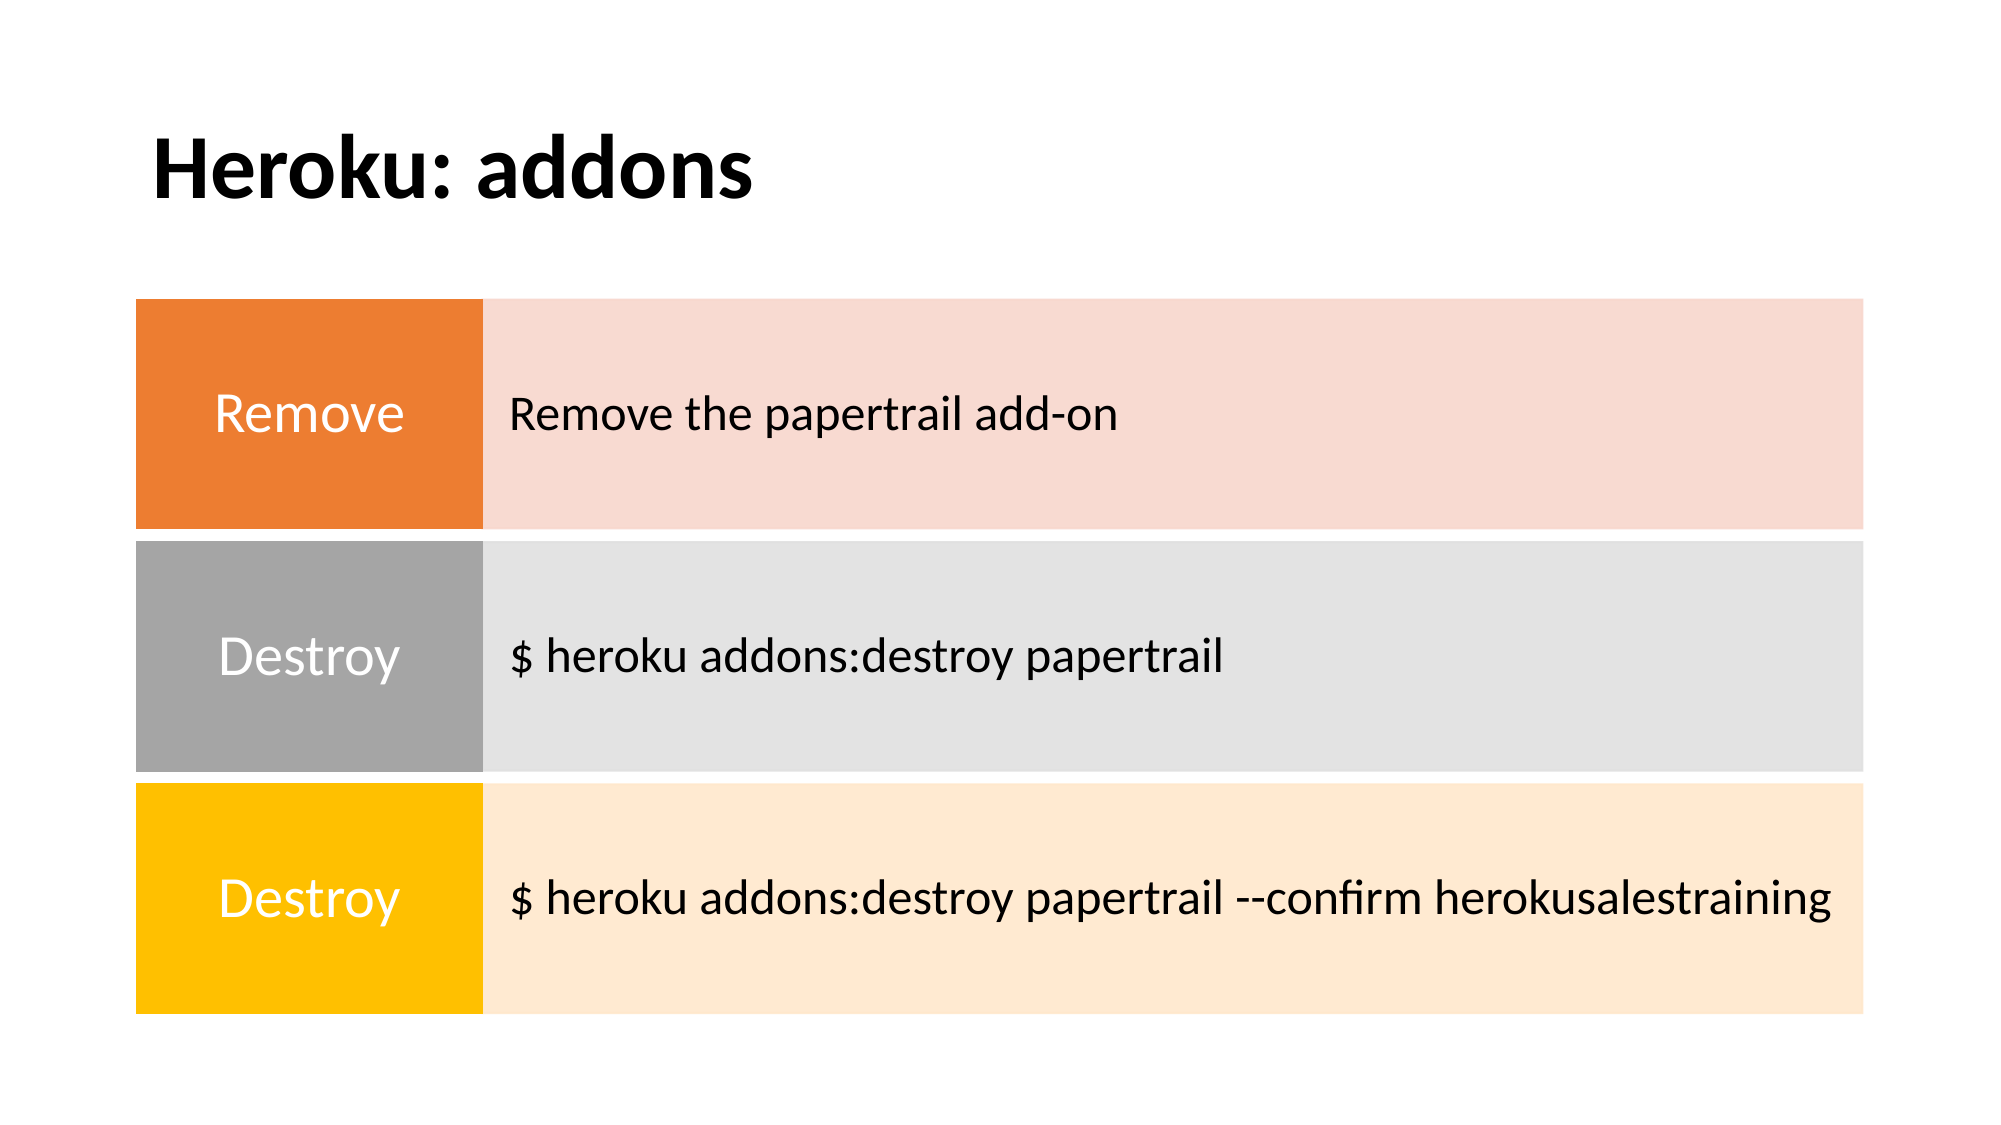

# Heroku: addons
Remove the papertrail add-on
Remove
$ heroku addons:destroy papertrail
Destroy
$ heroku addons:destroy papertrail --confirm herokusalestraining
Destroy